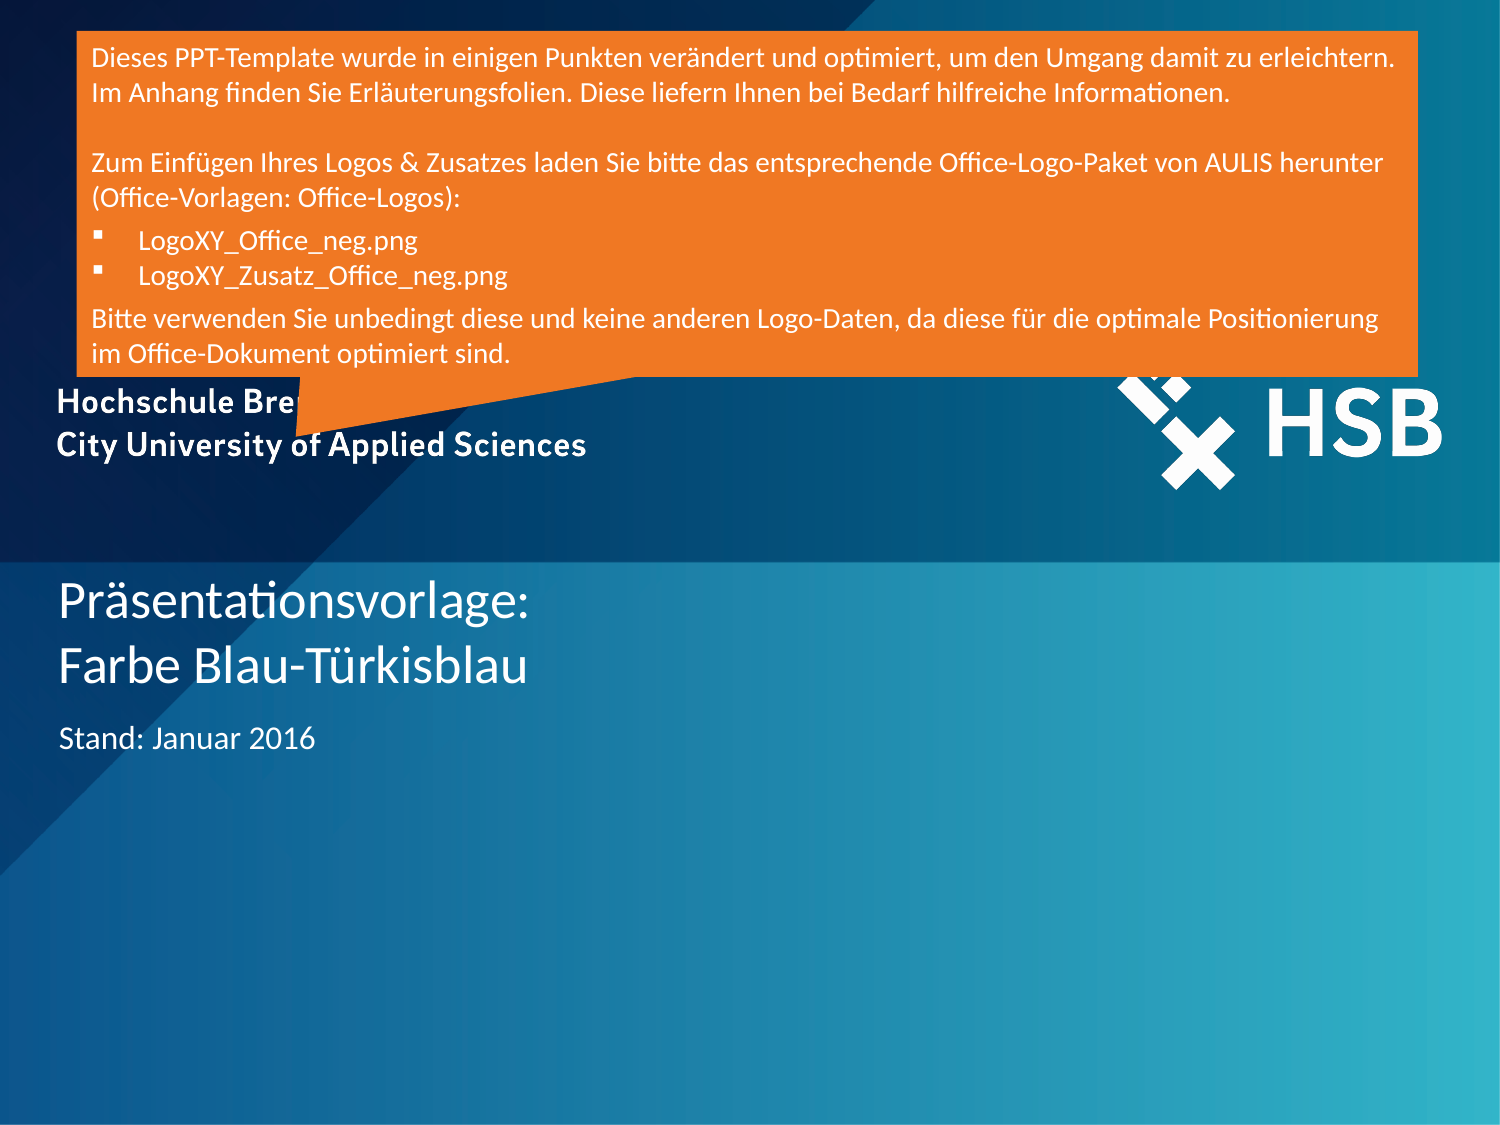

Dieses PPT-Template wurde in einigen Punkten verändert und optimiert, um den Umgang damit zu erleichtern. Im Anhang finden Sie Erläuterungsfolien. Diese liefern Ihnen bei Bedarf hilfreiche Informationen.

Zum Einfügen Ihres Logos & Zusatzes laden Sie bitte das entsprechende Office-Logo-Paket von AULIS herunter (Office-Vorlagen: Office-Logos):
LogoXY_Office_neg.png
LogoXY_Zusatz_Office_neg.png
Bitte verwenden Sie unbedingt diese und keine anderen Logo-Daten, da diese für die optimale Positionierung im Office-Dokument optimiert sind.
# Präsentationsvorlage: Farbe Blau-Türkisblau
Stand: Januar 2016